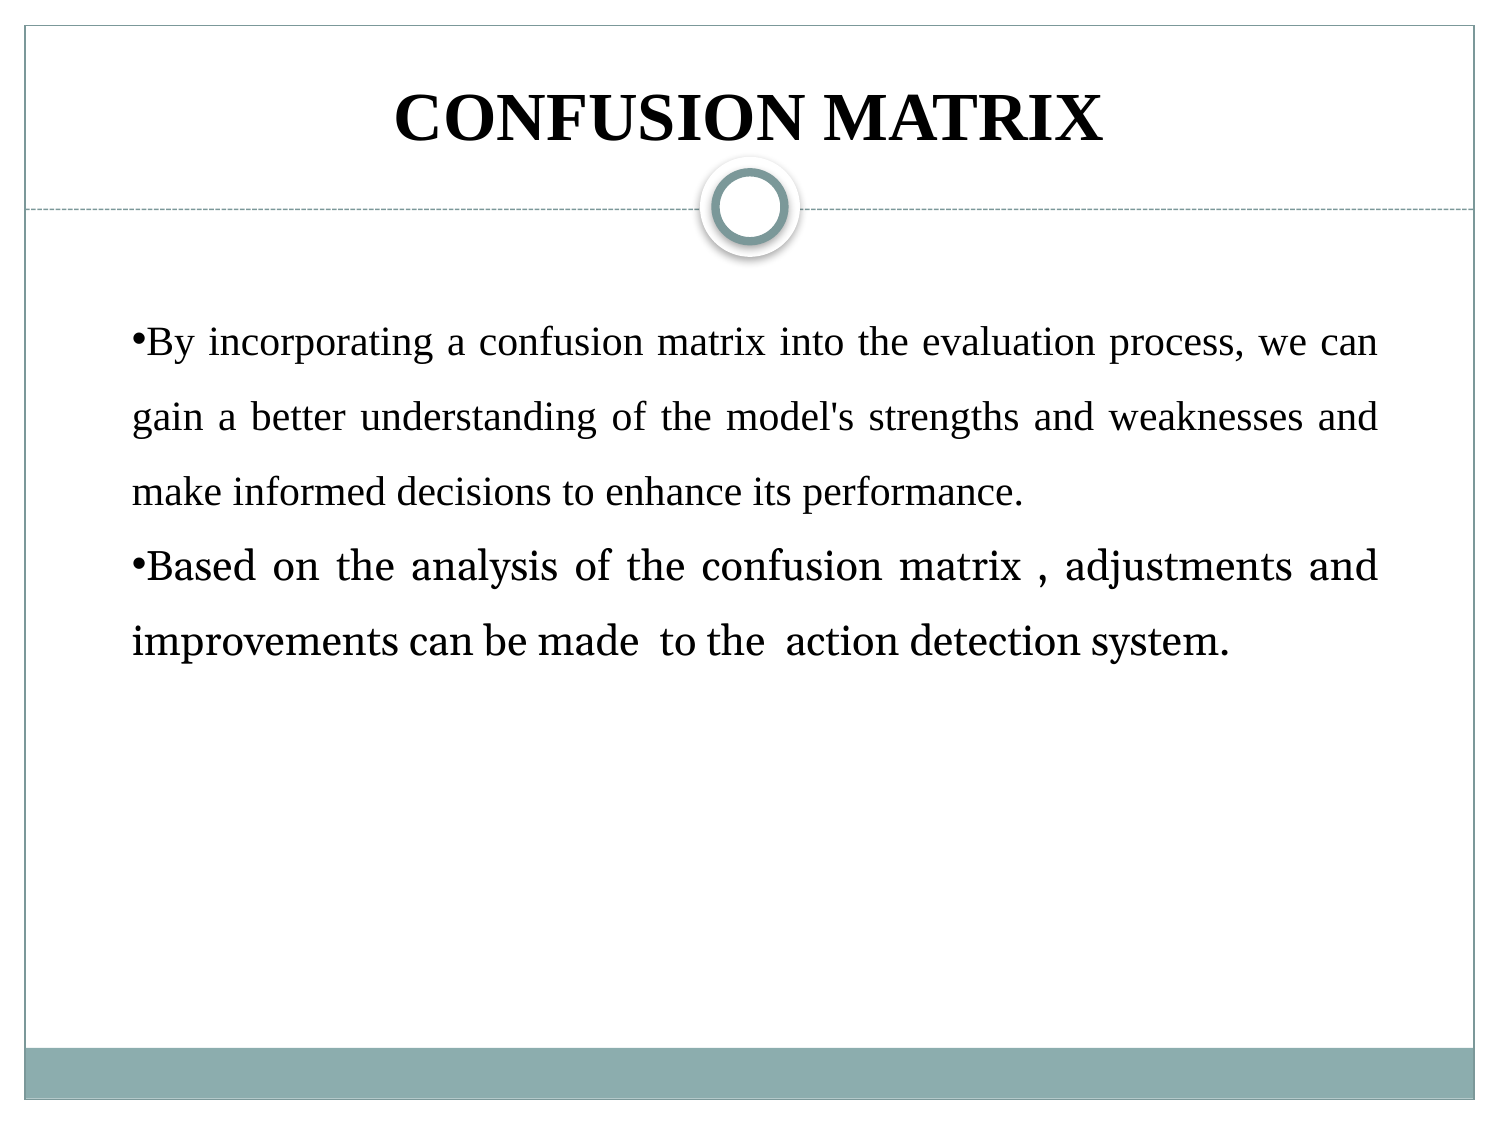

# CONFUSION MATRIX
By incorporating a confusion matrix into the evaluation process, we can gain a better understanding of the model's strengths and weaknesses and make informed decisions to enhance its performance.
Based on the analysis of the confusion matrix , adjustments and improvements can be made  to the  action detection system.